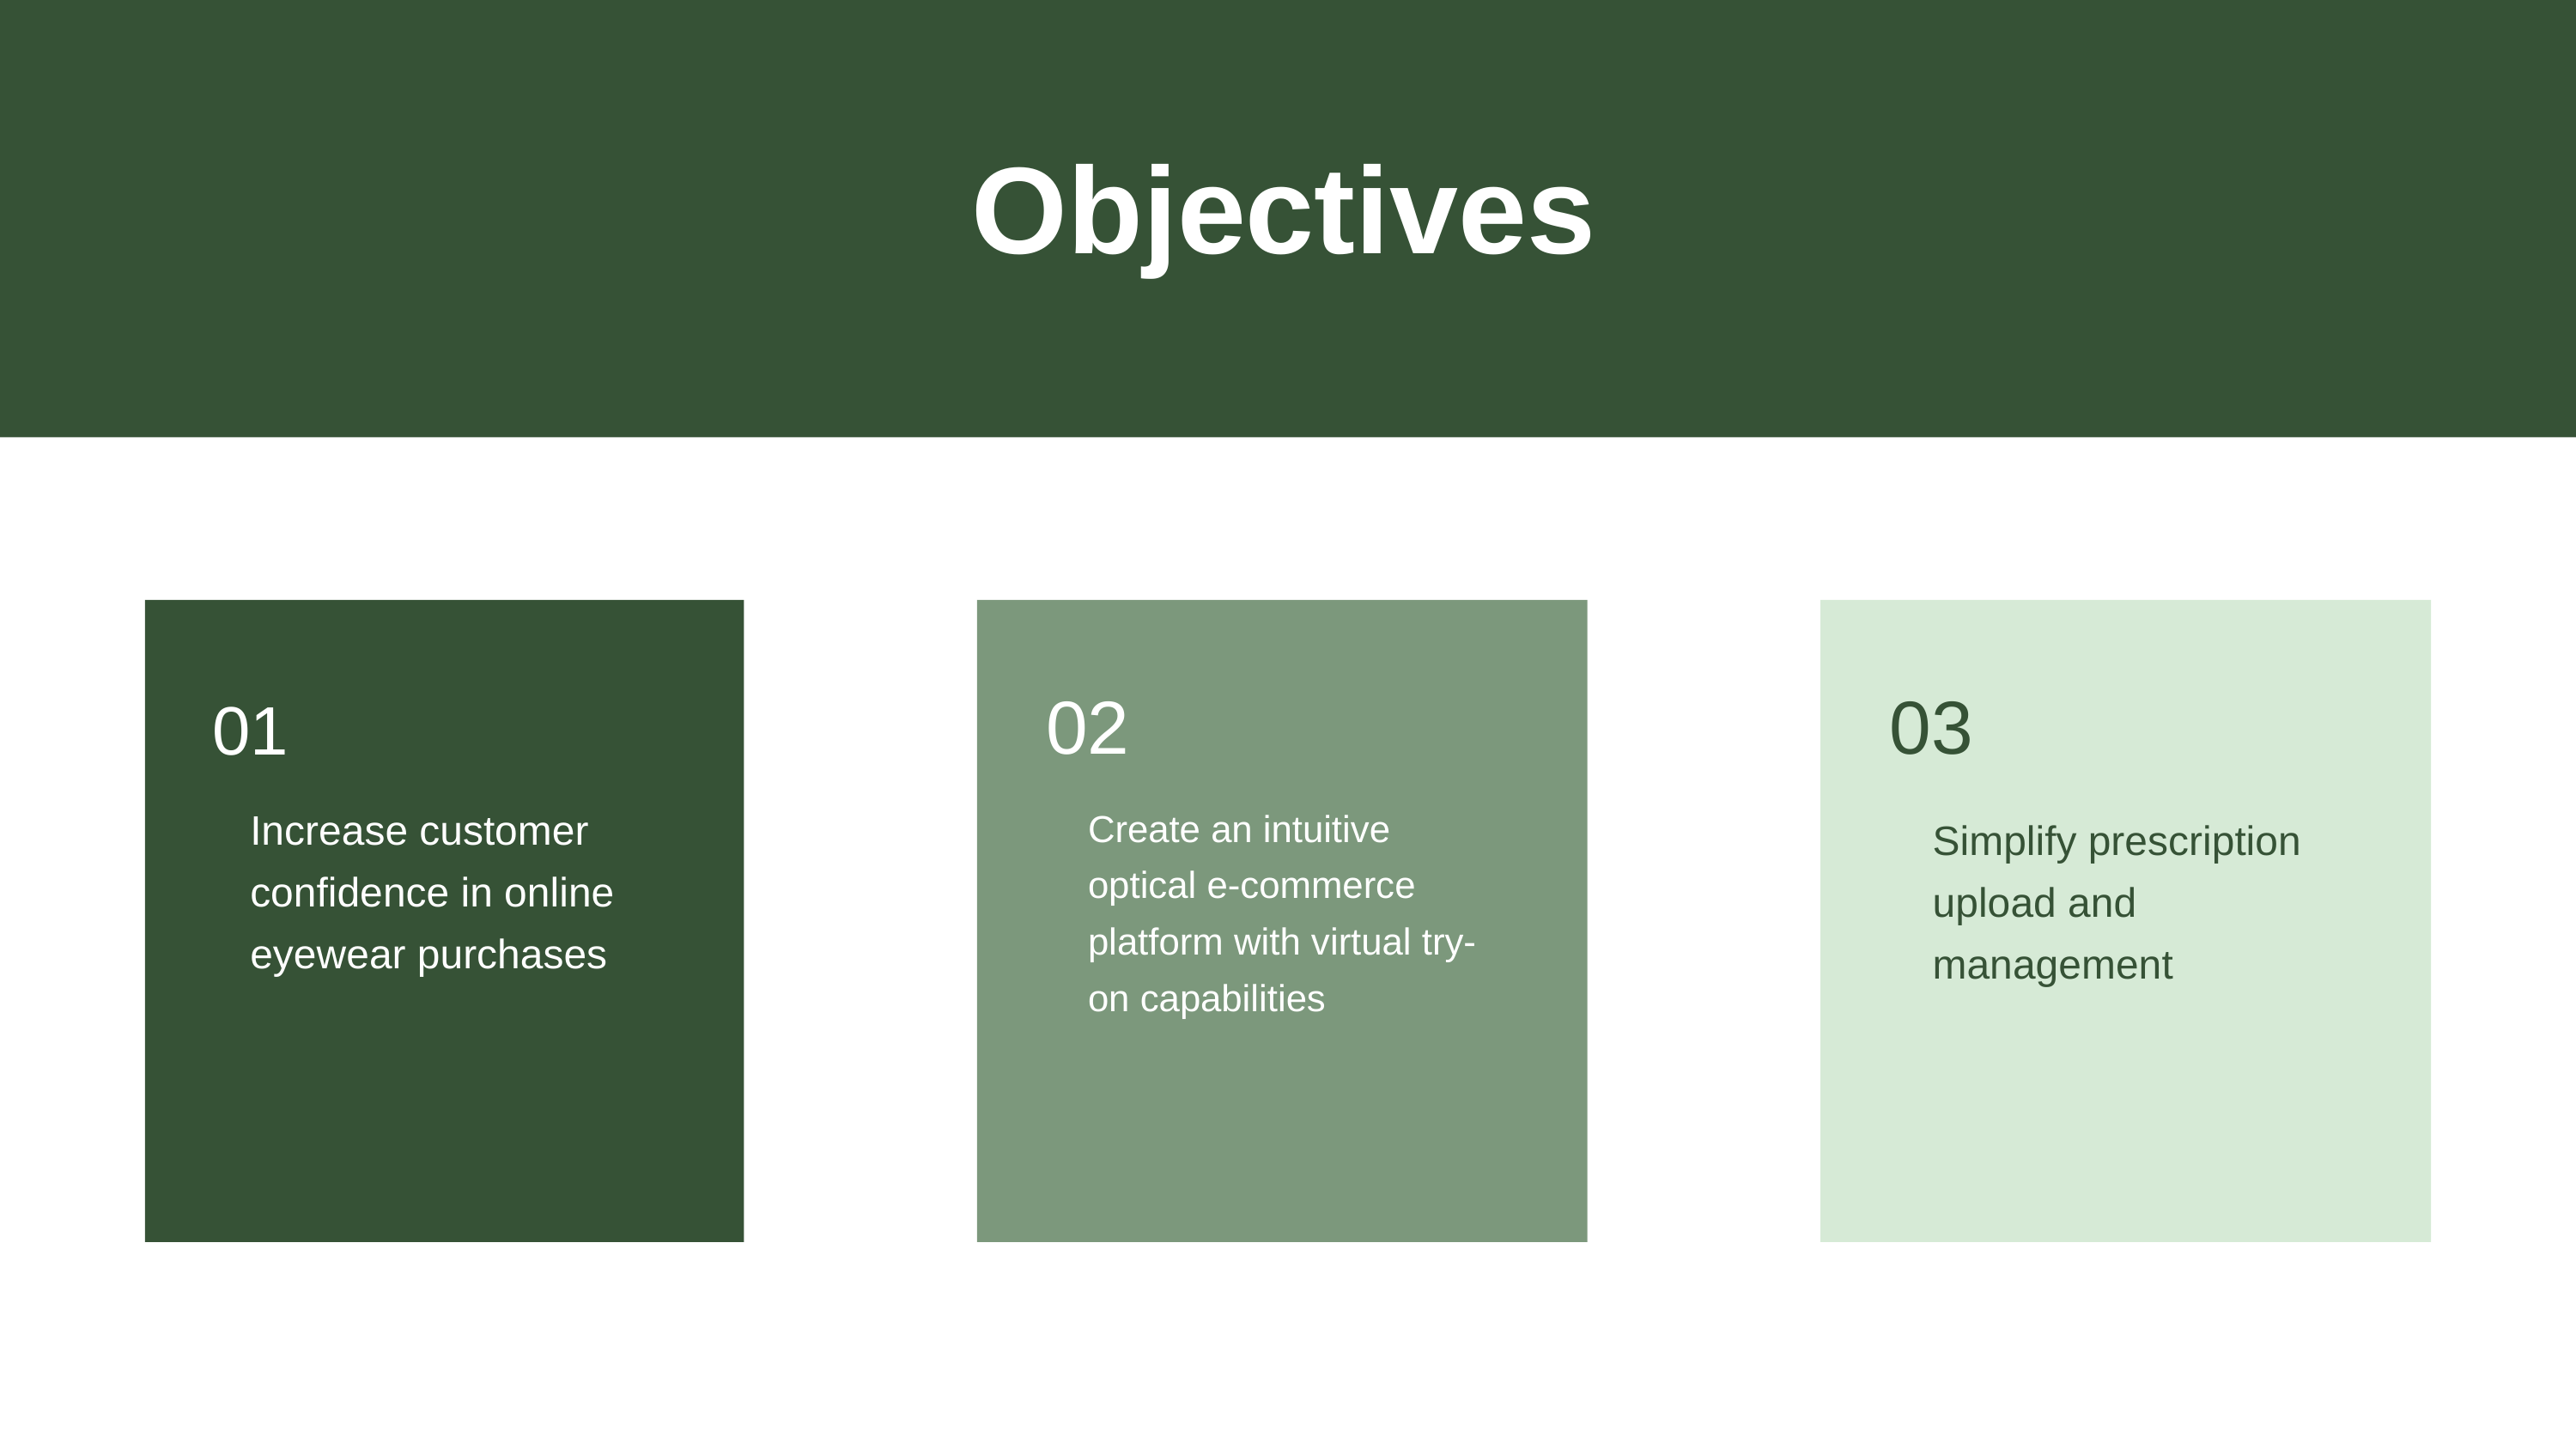

Objectives

01
Increase customer confidence in online eyewear purchases

02
Create an intuitive optical e-commerce platform with virtual try-on capabilities

03
Simplify prescription upload and management